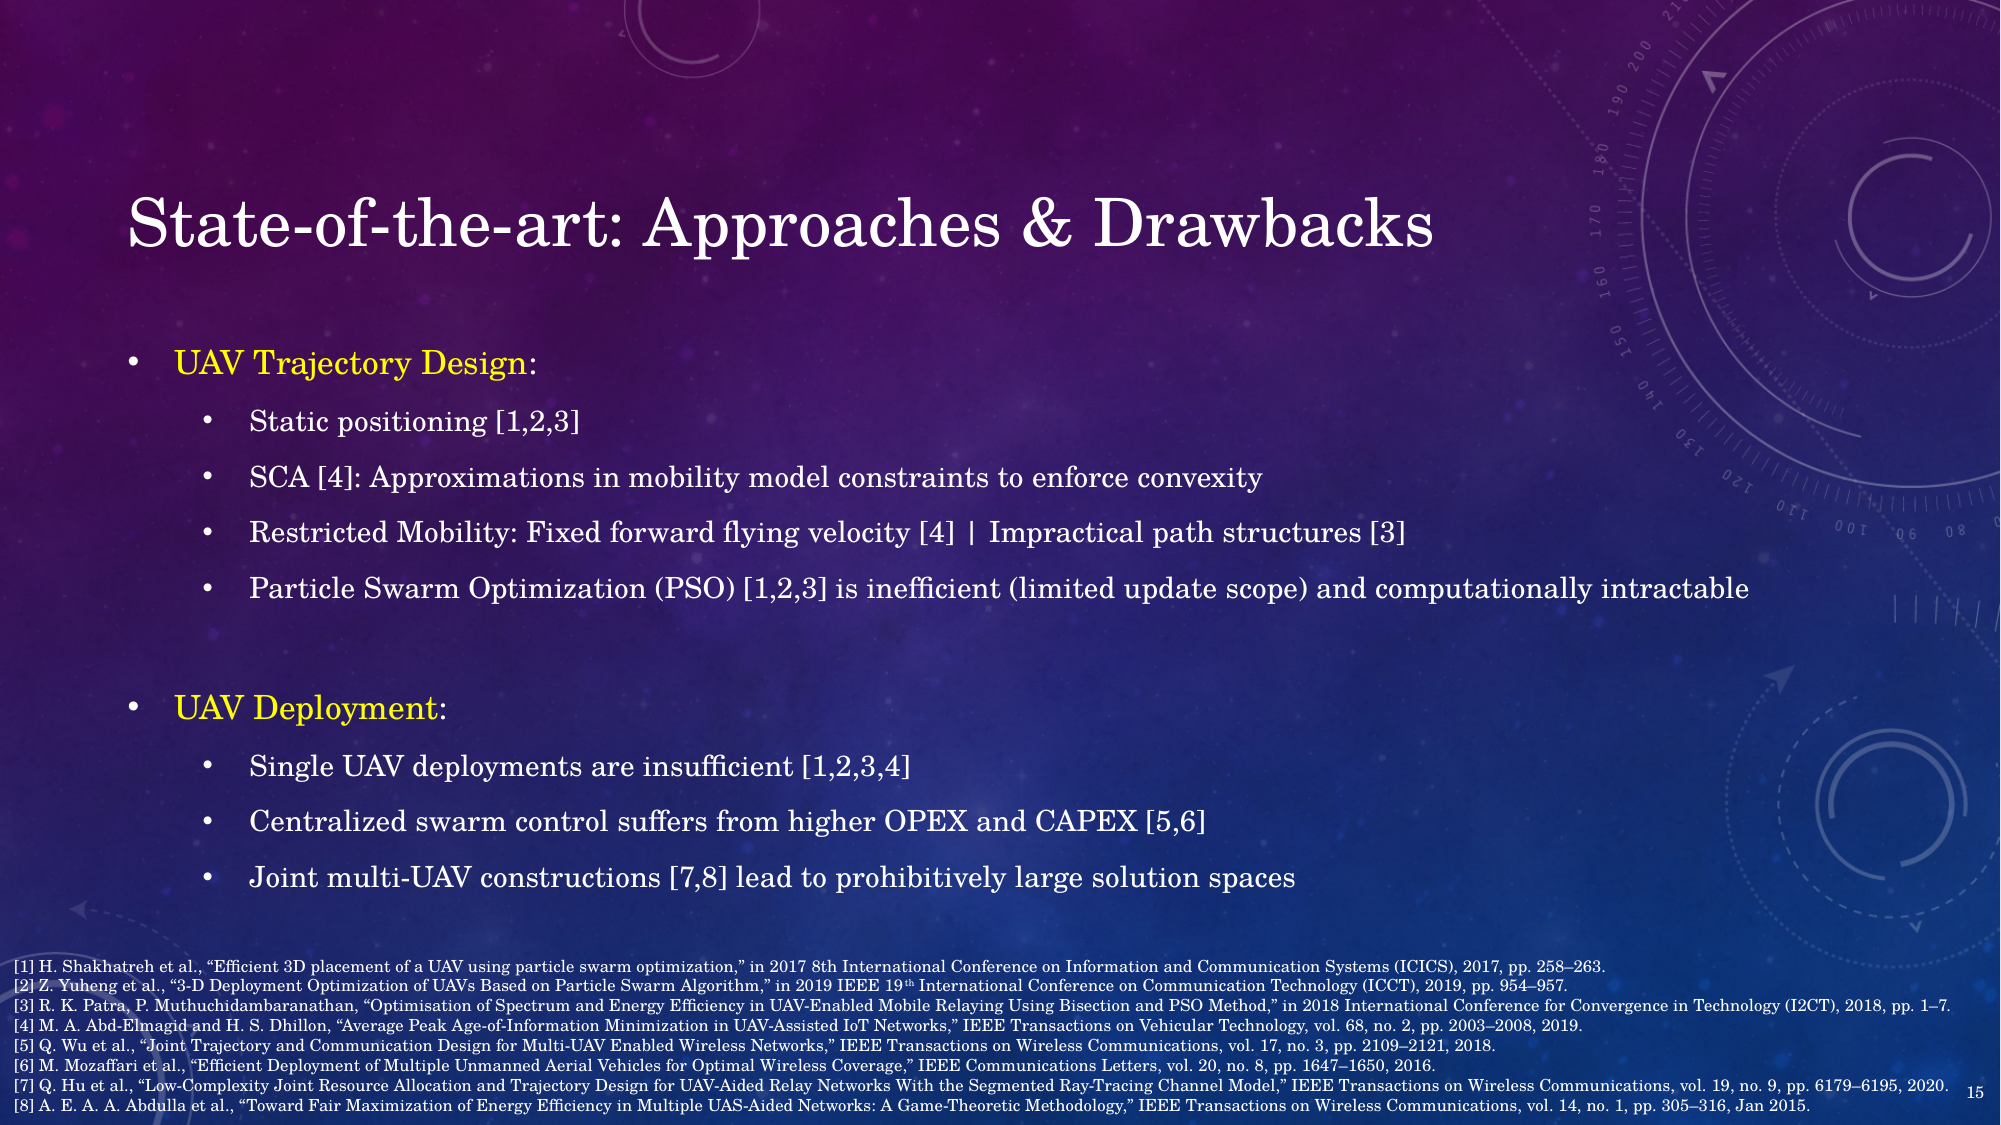

# State-of-the-art: Approaches & Drawbacks
UAV Trajectory Design:
Static positioning [1,2,3]
SCA [4]: Approximations in mobility model constraints to enforce convexity
Restricted Mobility: Fixed forward flying velocity [4] | Impractical path structures [3]
Particle Swarm Optimization (PSO) [1,2,3] is inefficient (limited update scope) and computationally intractable

UAV Deployment:
Single UAV deployments are insufficient [1,2,3,4]
Centralized swarm control suffers from higher OPEX and CAPEX [5,6]
Joint multi-UAV constructions [7,8] lead to prohibitively large solution spaces
[1] H. Shakhatreh et al., “Efficient 3D placement of a UAV using particle swarm optimization,” in 2017 8th International Conference on Information and Communication Systems (ICICS), 2017, pp. 258–263.
[2] Z. Yuheng et al., “3-D Deployment Optimization of UAVs Based on Particle Swarm Algorithm,” in 2019 IEEE 19th International Conference on Communication Technology (ICCT), 2019, pp. 954–957.
[3] R. K. Patra, P. Muthuchidambaranathan, “Optimisation of Spectrum and Energy Efficiency in UAV-Enabled Mobile Relaying Using Bisection and PSO Method,” in 2018 International Conference for Convergence in Technology (I2CT), 2018, pp. 1–7.
[4] M. A. Abd-Elmagid and H. S. Dhillon, “Average Peak Age-of-Information Minimization in UAV-Assisted IoT Networks,” IEEE Transactions on Vehicular Technology, vol. 68, no. 2, pp. 2003–2008, 2019.
[5] Q. Wu et al., “Joint Trajectory and Communication Design for Multi-UAV Enabled Wireless Networks,” IEEE Transactions on Wireless Communications, vol. 17, no. 3, pp. 2109–2121, 2018.
[6] M. Mozaffari et al., “Efficient Deployment of Multiple Unmanned Aerial Vehicles for Optimal Wireless Coverage,” IEEE Communications Letters, vol. 20, no. 8, pp. 1647–1650, 2016.
[7] Q. Hu et al., “Low-Complexity Joint Resource Allocation and Trajectory Design for UAV-Aided Relay Networks With the Segmented Ray-Tracing Channel Model,” IEEE Transactions on Wireless Communications, vol. 19, no. 9, pp. 6179–6195, 2020.
[8] A. E. A. A. Abdulla et al., “Toward Fair Maximization of Energy Efficiency in Multiple UAS-Aided Networks: A Game-Theoretic Methodology,” IEEE Transactions on Wireless Communications, vol. 14, no. 1, pp. 305–316, Jan 2015.
15